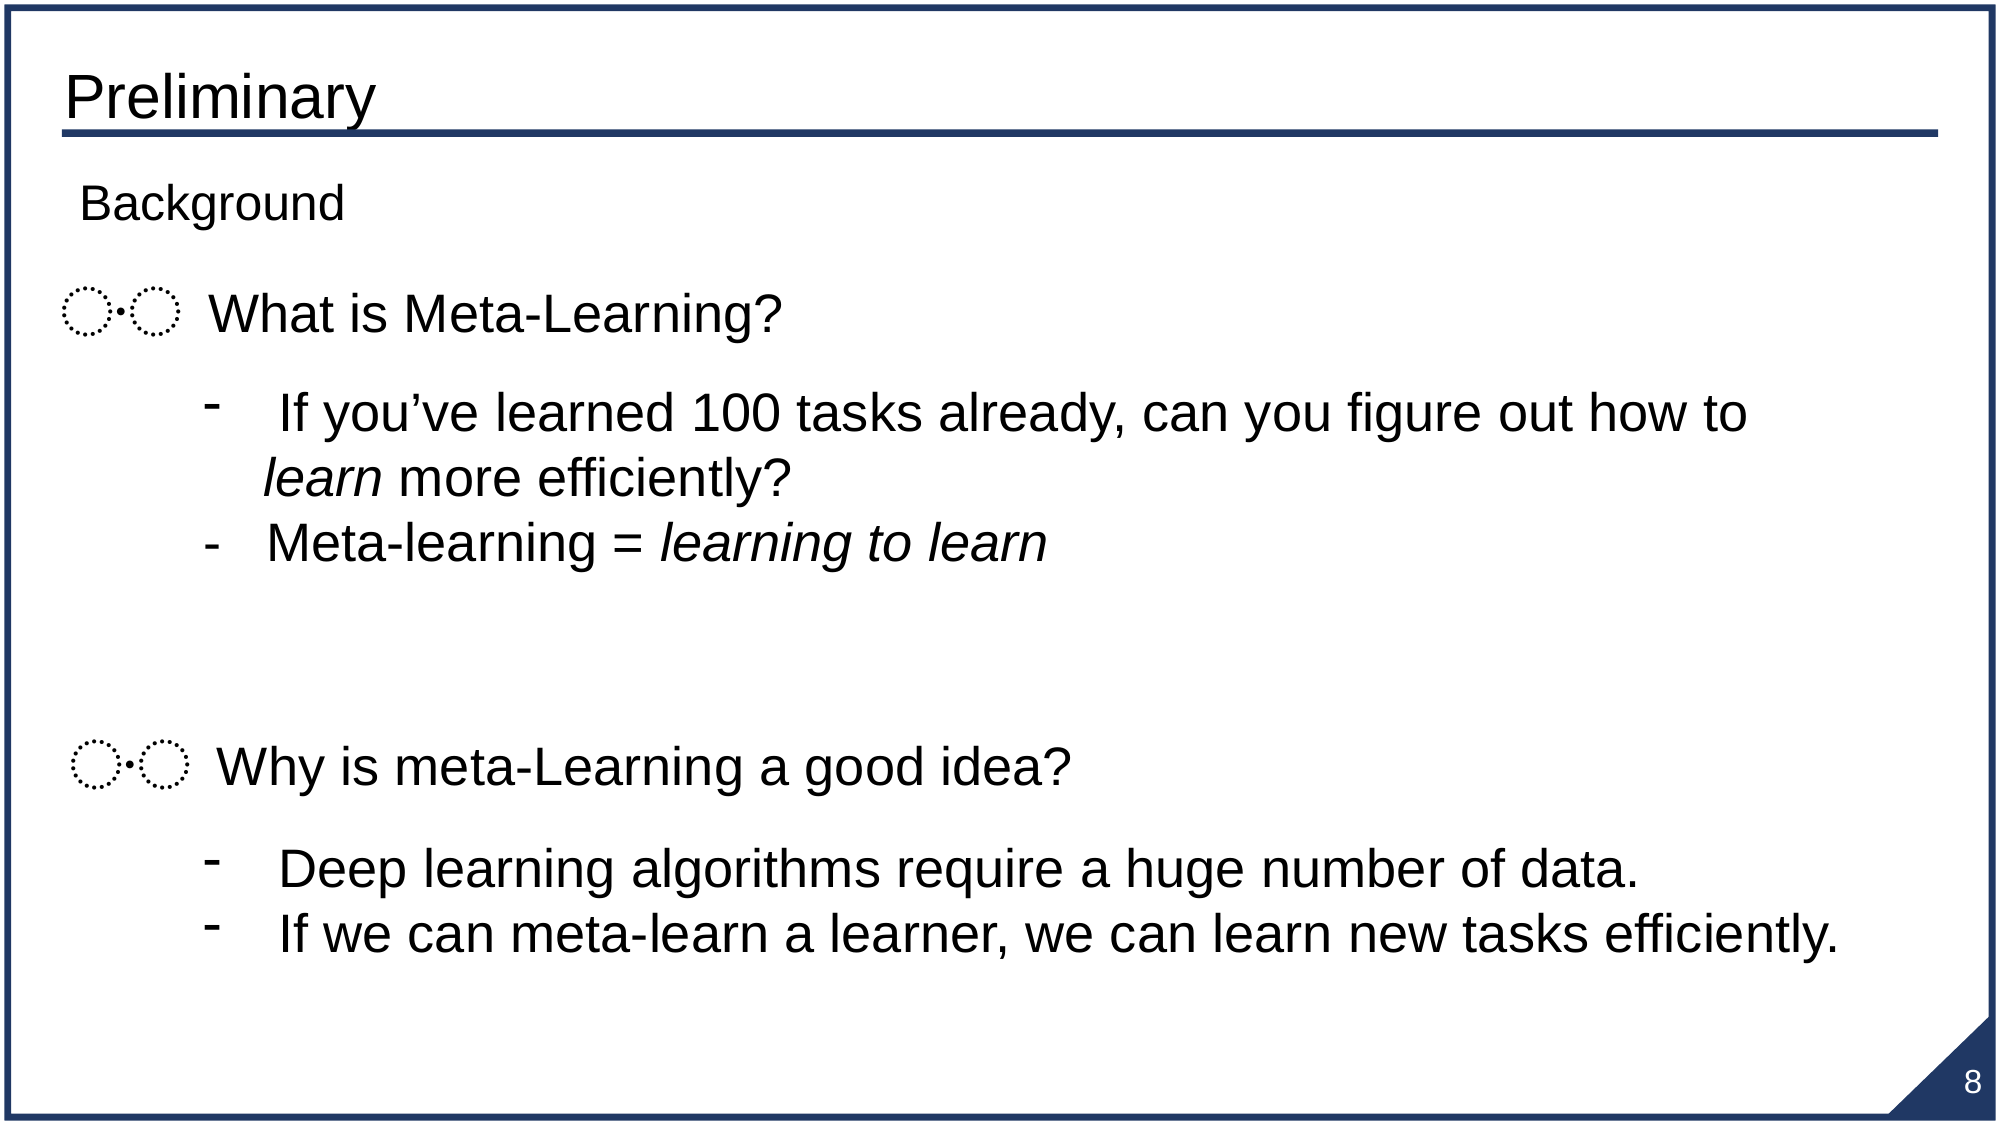

Preliminary

Background
〮 What is Meta-Learning?
If you’ve learned 100 tasks already, can you figure out how to
    learn more efficiently?
-   Meta-learning = learning to learn

〮 Why is meta-Learning a good idea?
Deep learning algorithms require a huge number of data.
If we can meta-learn a learner, we can learn new tasks efficiently.

8